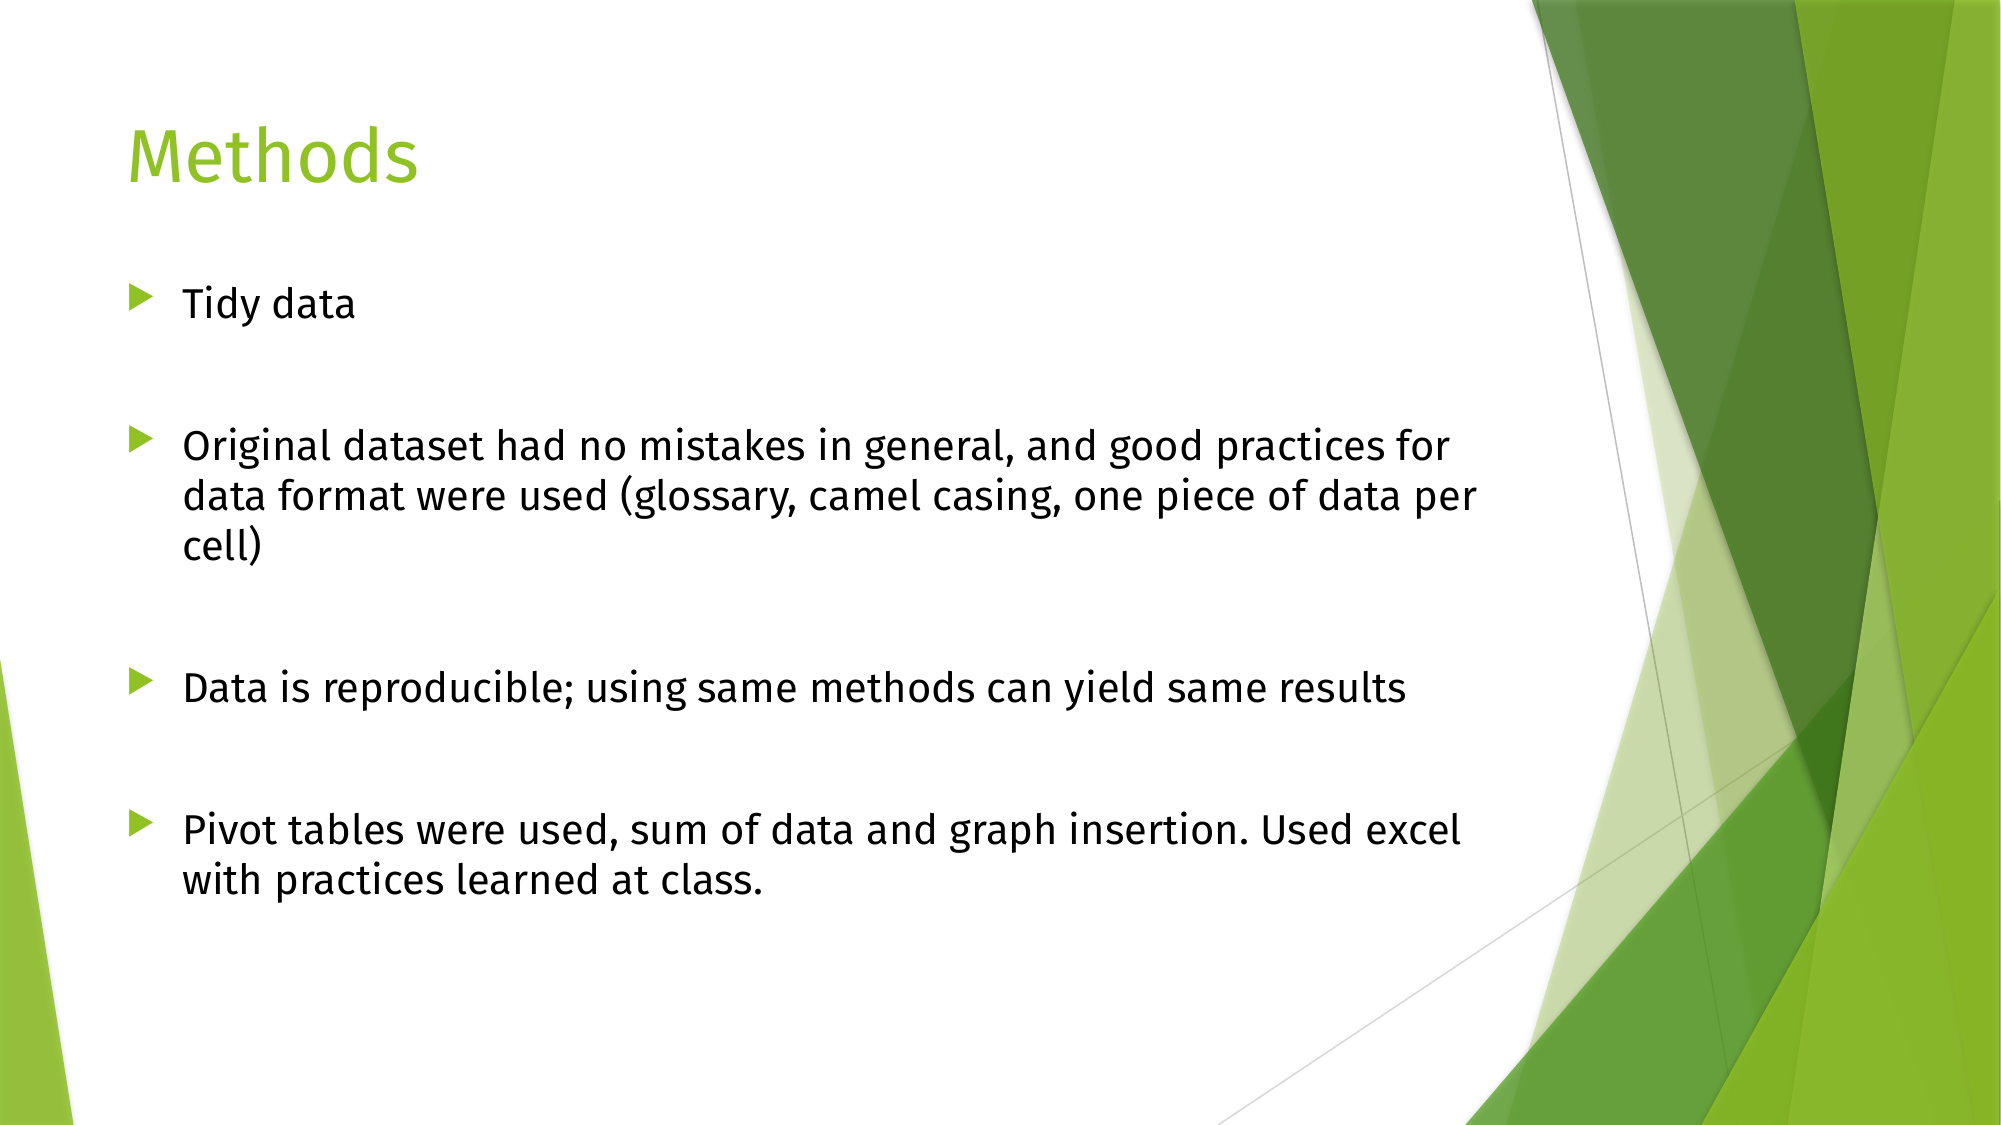

# Methods
Tidy data

Original dataset had no mistakes in general, and good practices for data format were used (glossary, camel casing, one piece of data per cell)

Data is reproducible; using same methods can yield same results

Pivot tables were used, sum of data and graph insertion. Used excel with practices learned at class.